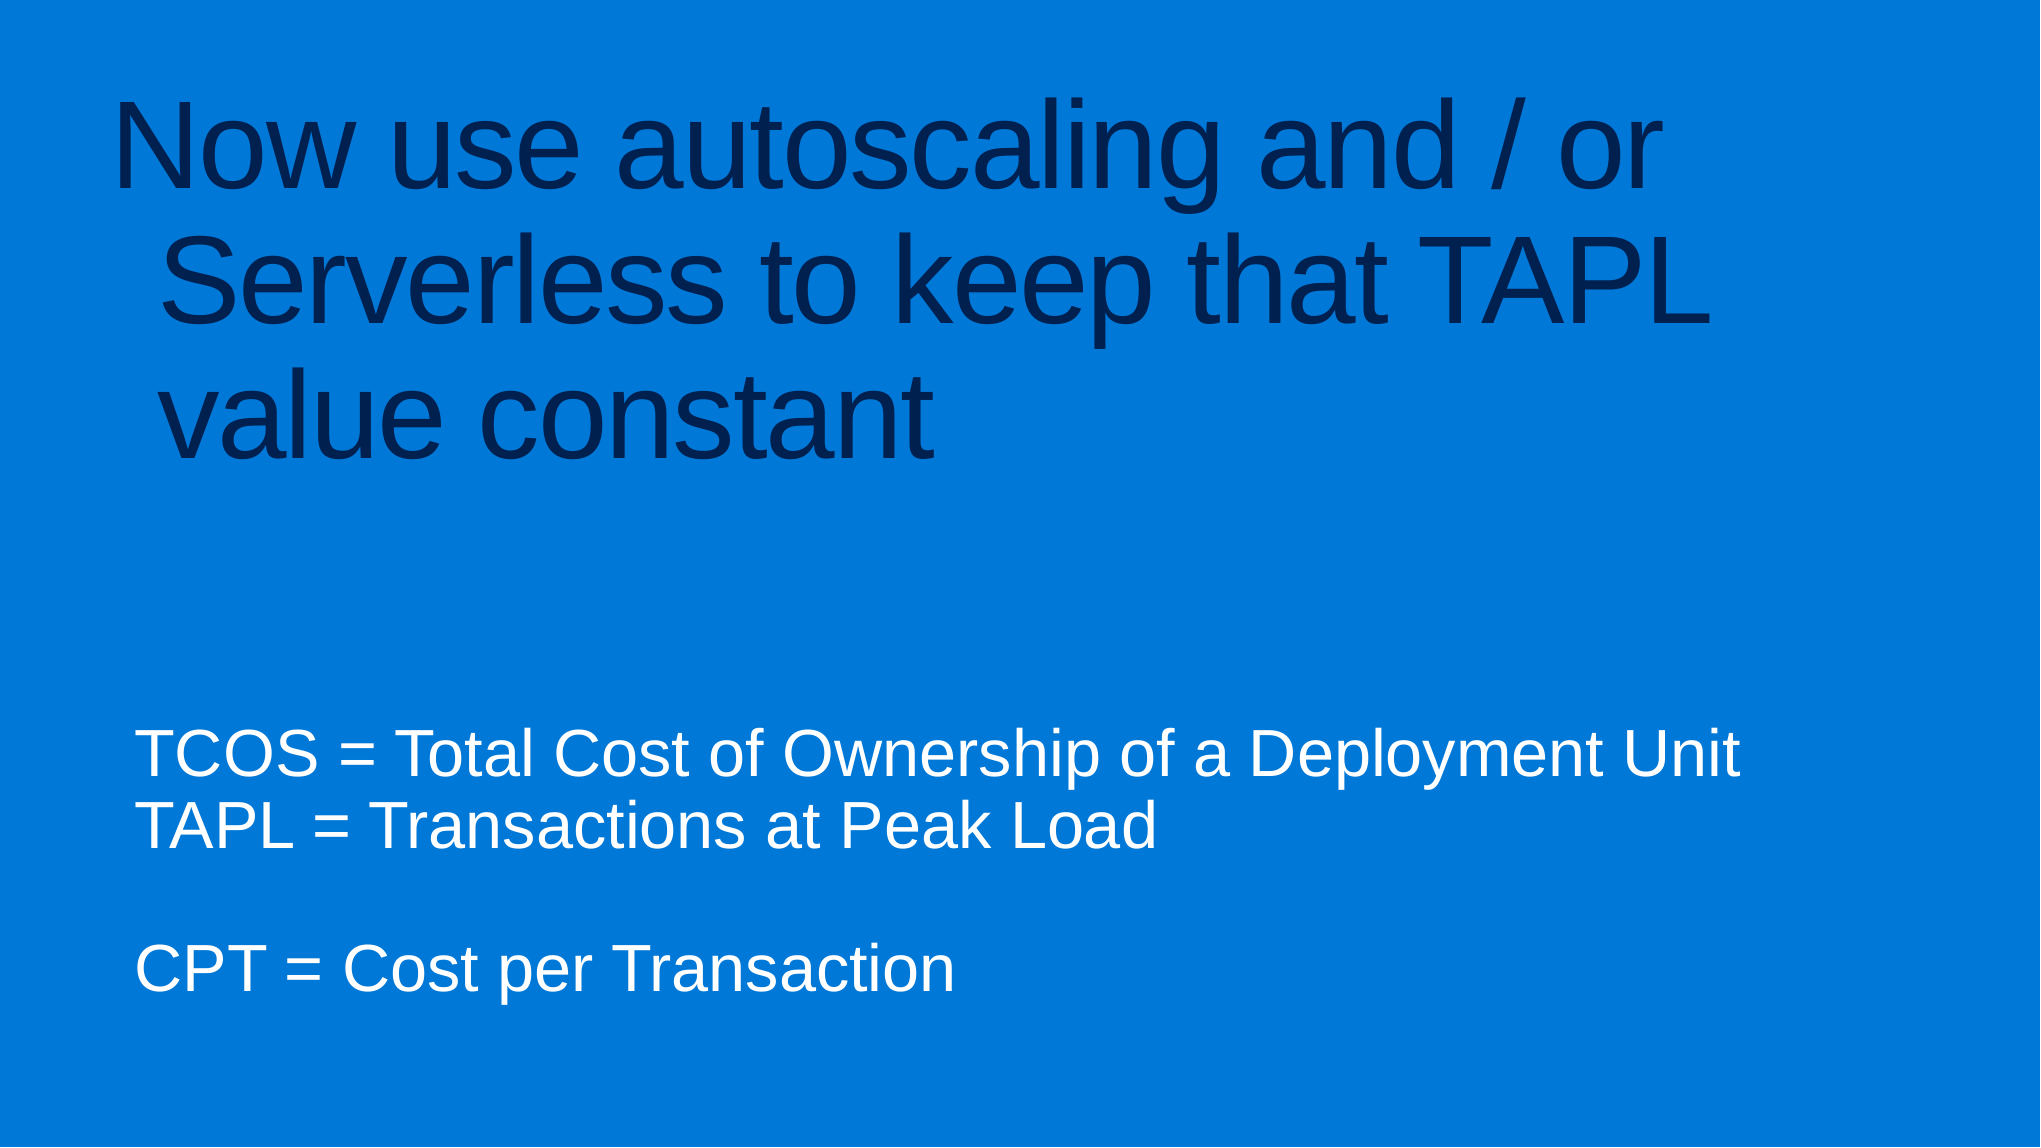

# Now use autoscaling and / or Serverless to keep that TAPL value constant

TCOS = Total Cost of Ownership of a Deployment Unit
TAPL = Transactions at Peak Load

CPT = Cost per Transaction